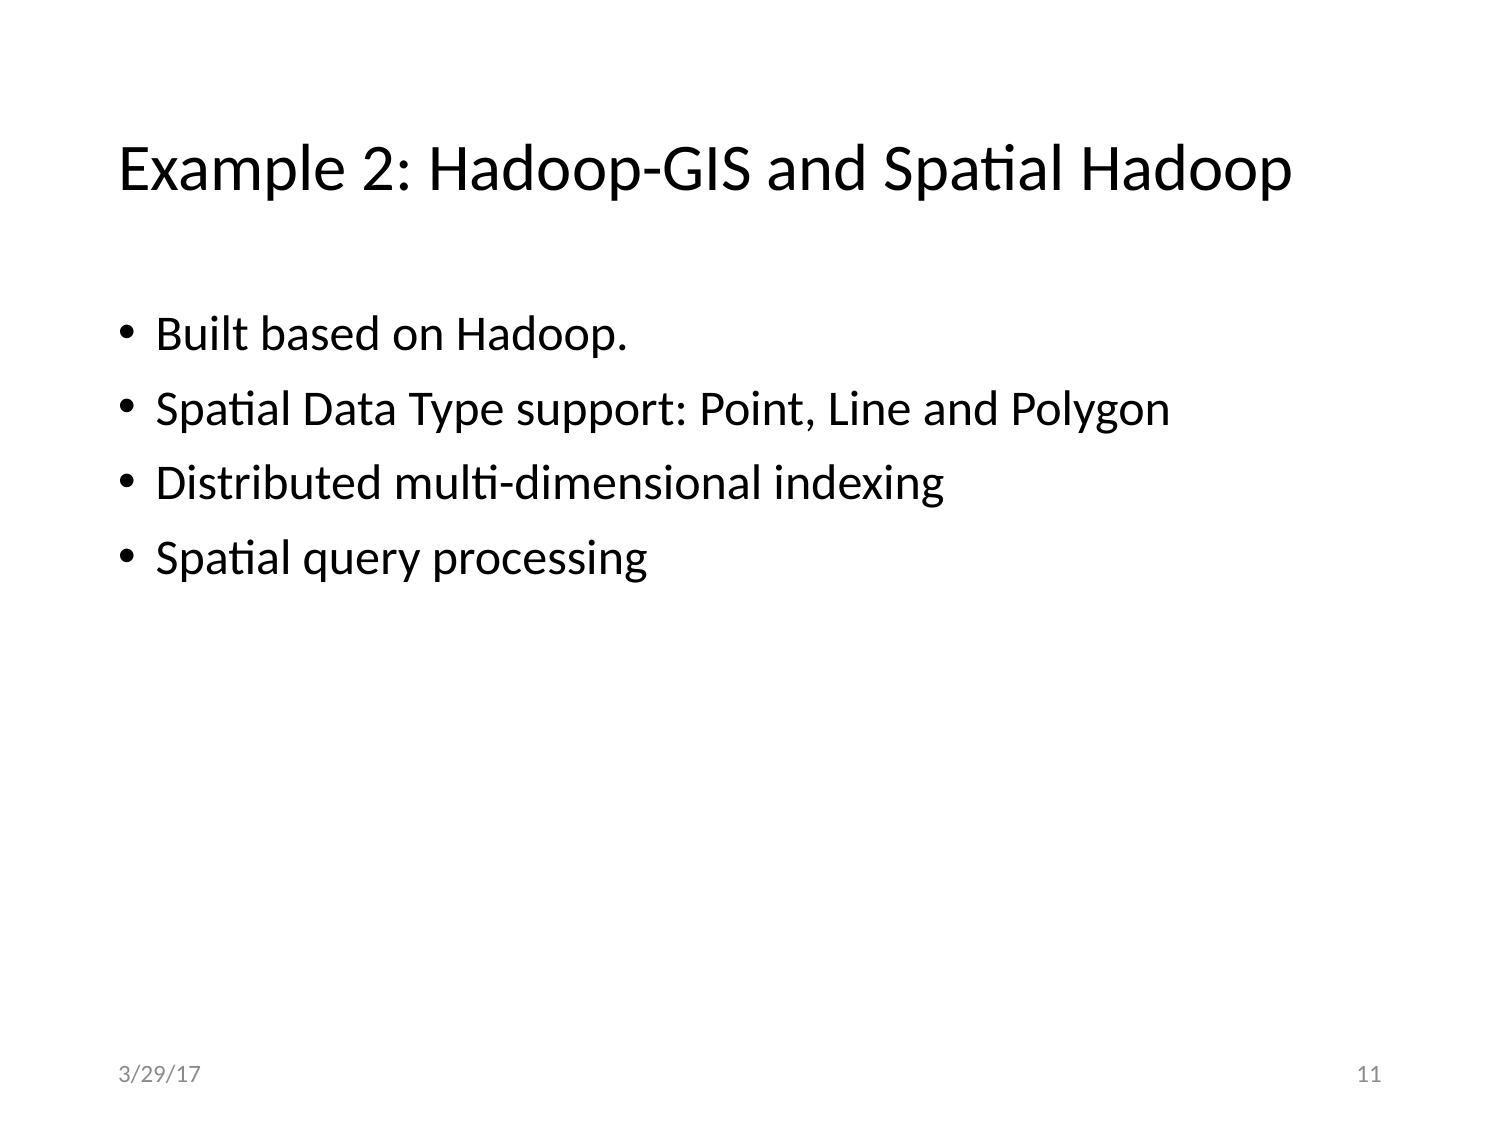

# Example 2: Hadoop-GIS and Spatial Hadoop
Built based on Hadoop.
Spatial Data Type support: Point, Line and Polygon
Distributed multi-dimensional indexing
Spatial query processing
3/29/17
11